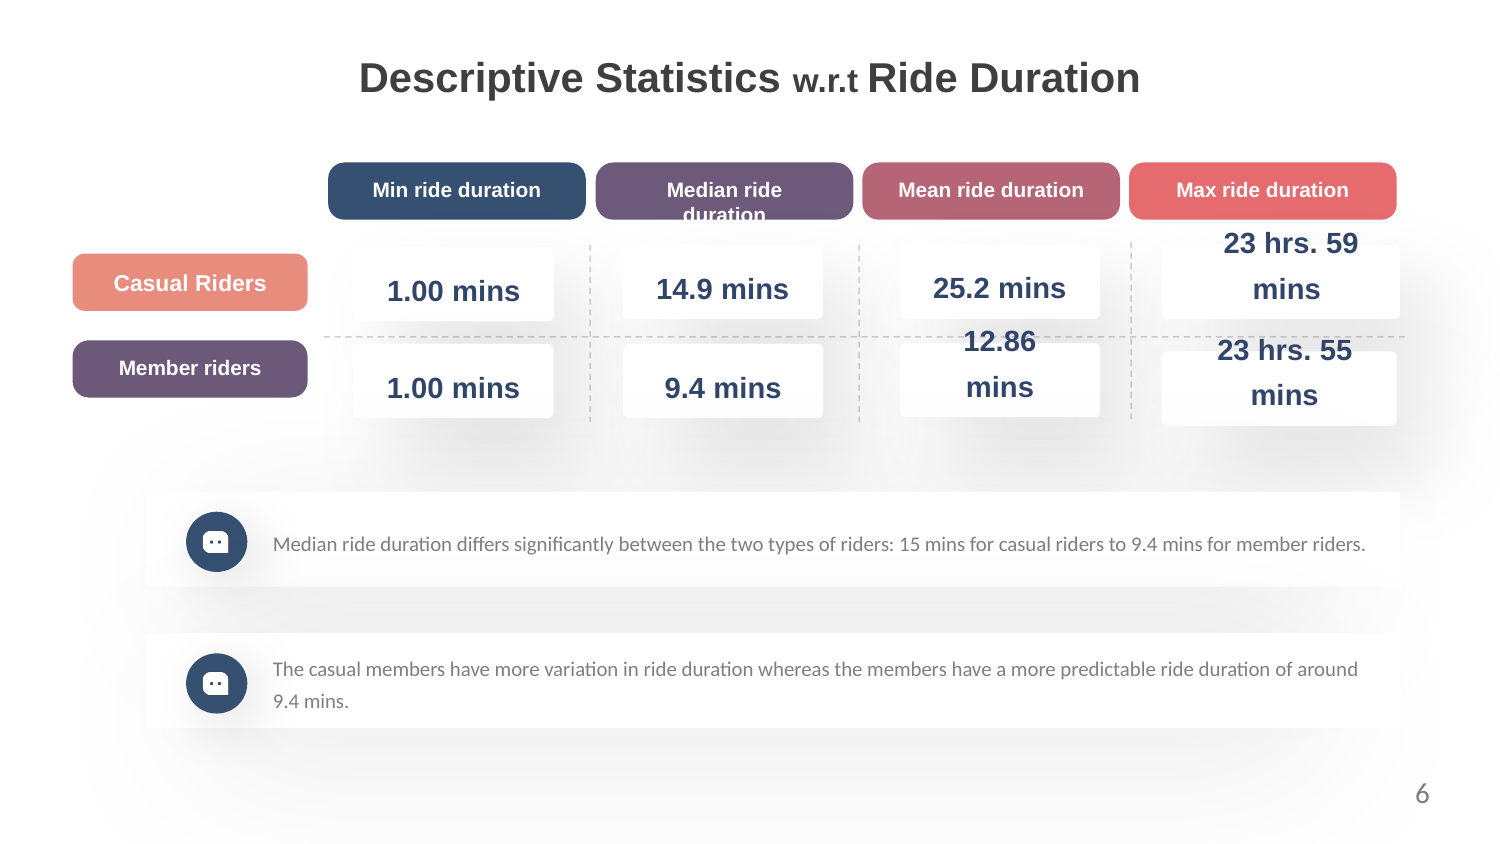

Descriptive Statistics w.r.t Ride Duration
Min ride duration
Mean ride duration
Median ride duration
Max ride duration

25.2 mins
 23 hrs. 59 mins
14.9 mins
Casual Riders
1.00 mins
Member riders

12.86 mins

1.00 mins
9.4 mins
23 hrs. 55 mins

Median ride duration differs significantly between the two types of riders: 15 mins for casual riders to 9.4 mins for member riders.

The casual members have more variation in ride duration whereas the members have a more predictable ride duration of around 9.4 mins.